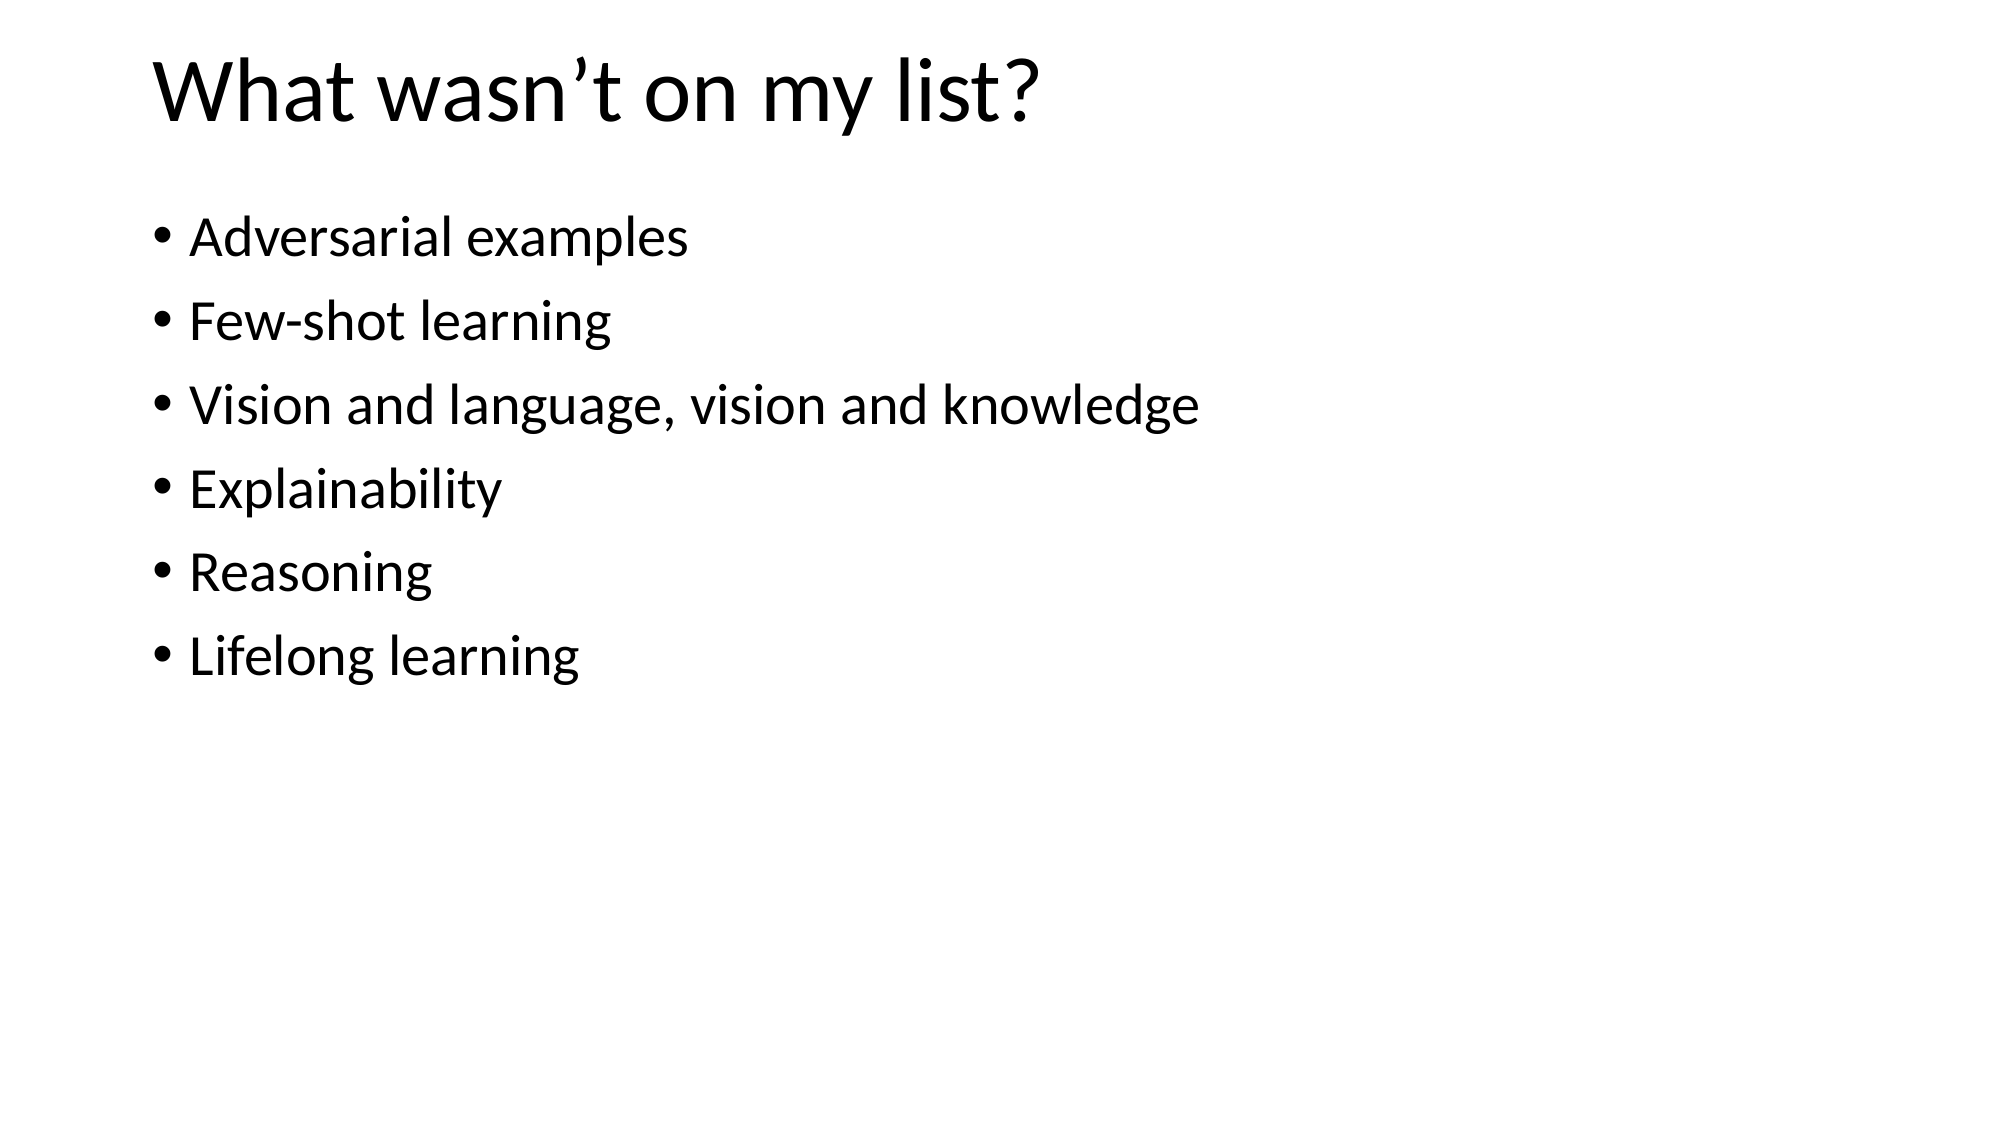

# What wasn’t on my list?
Adversarial examples
Few-shot learning
Vision and language, vision and knowledge
Explainability
Reasoning
Lifelong learning